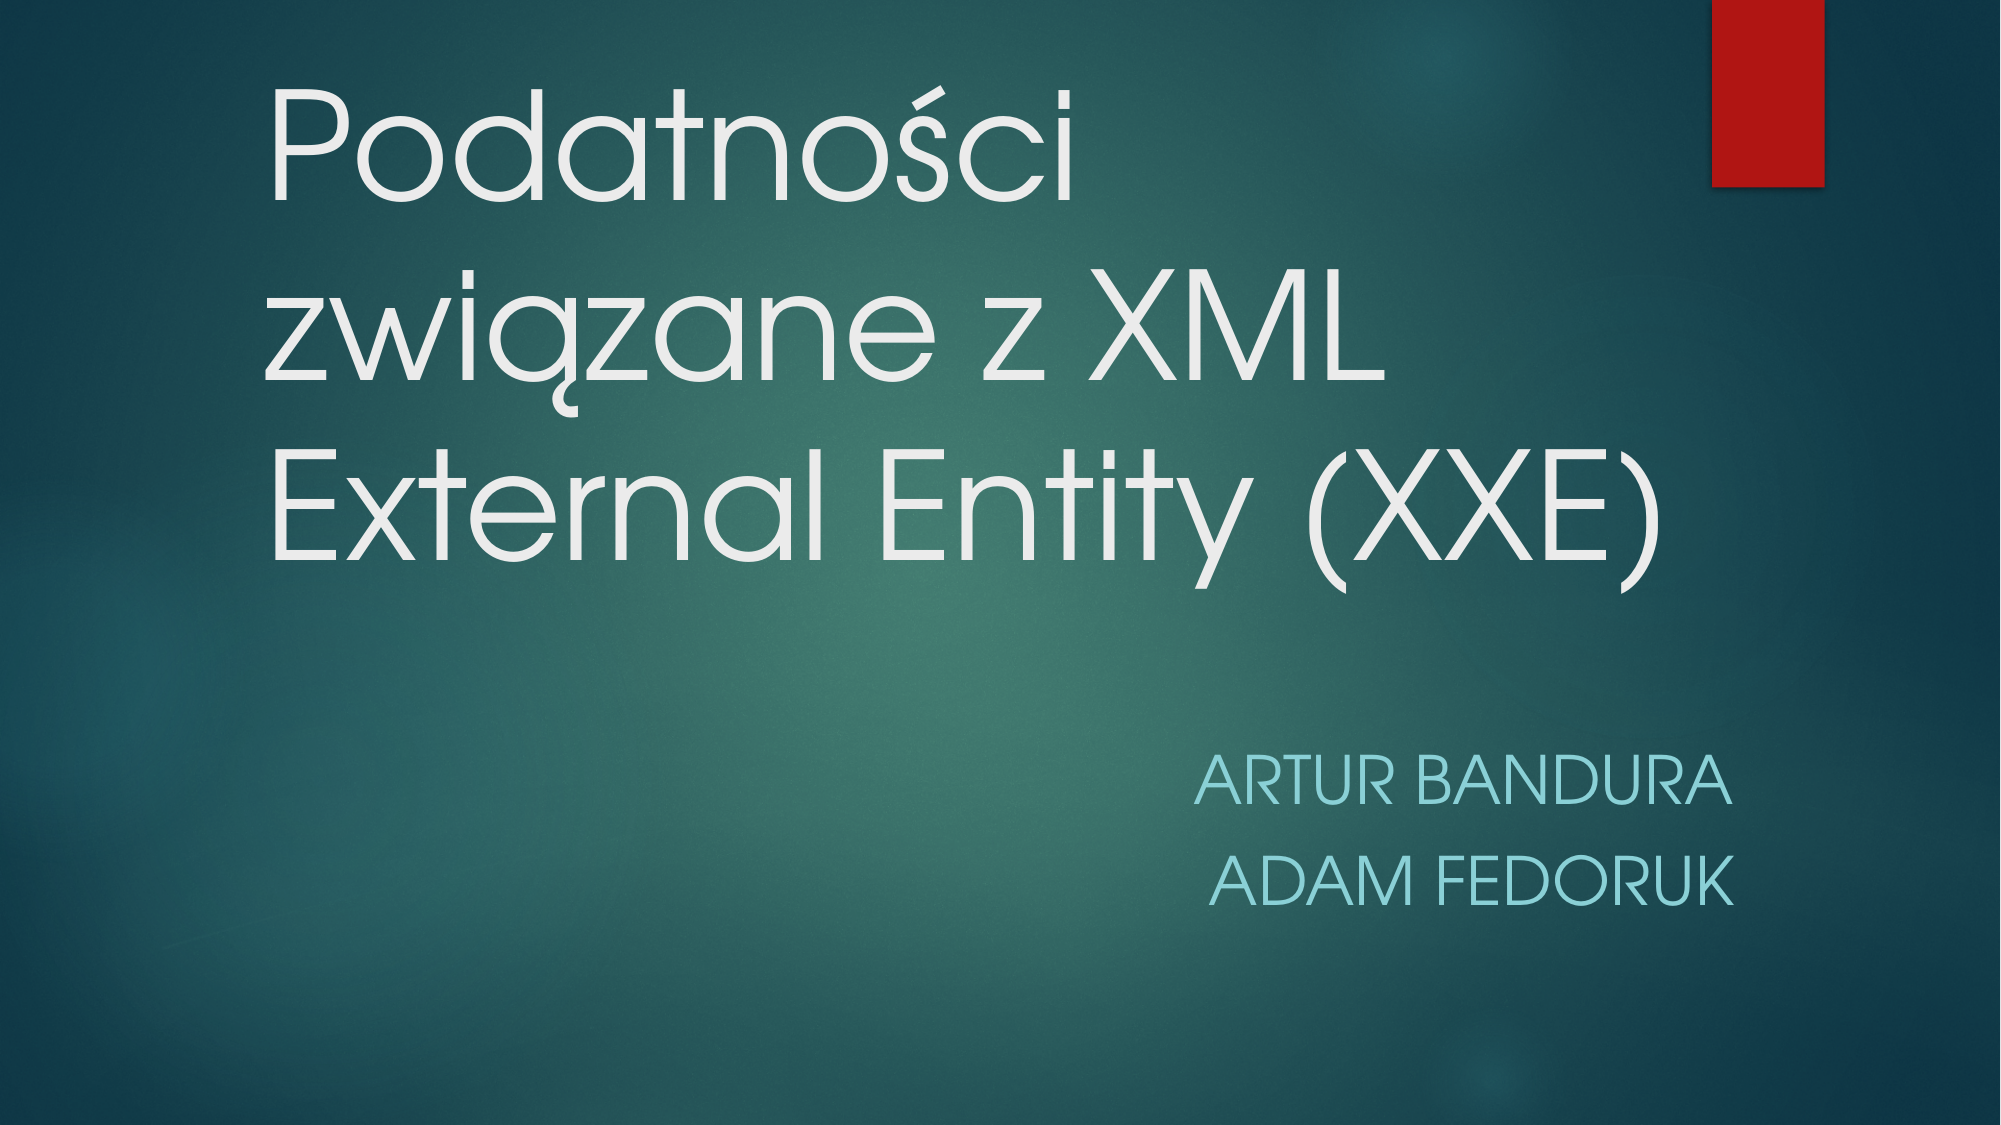

# Podatności związane z XML External Entity (XXE)
Artur Bandura
Adam Fedoruk